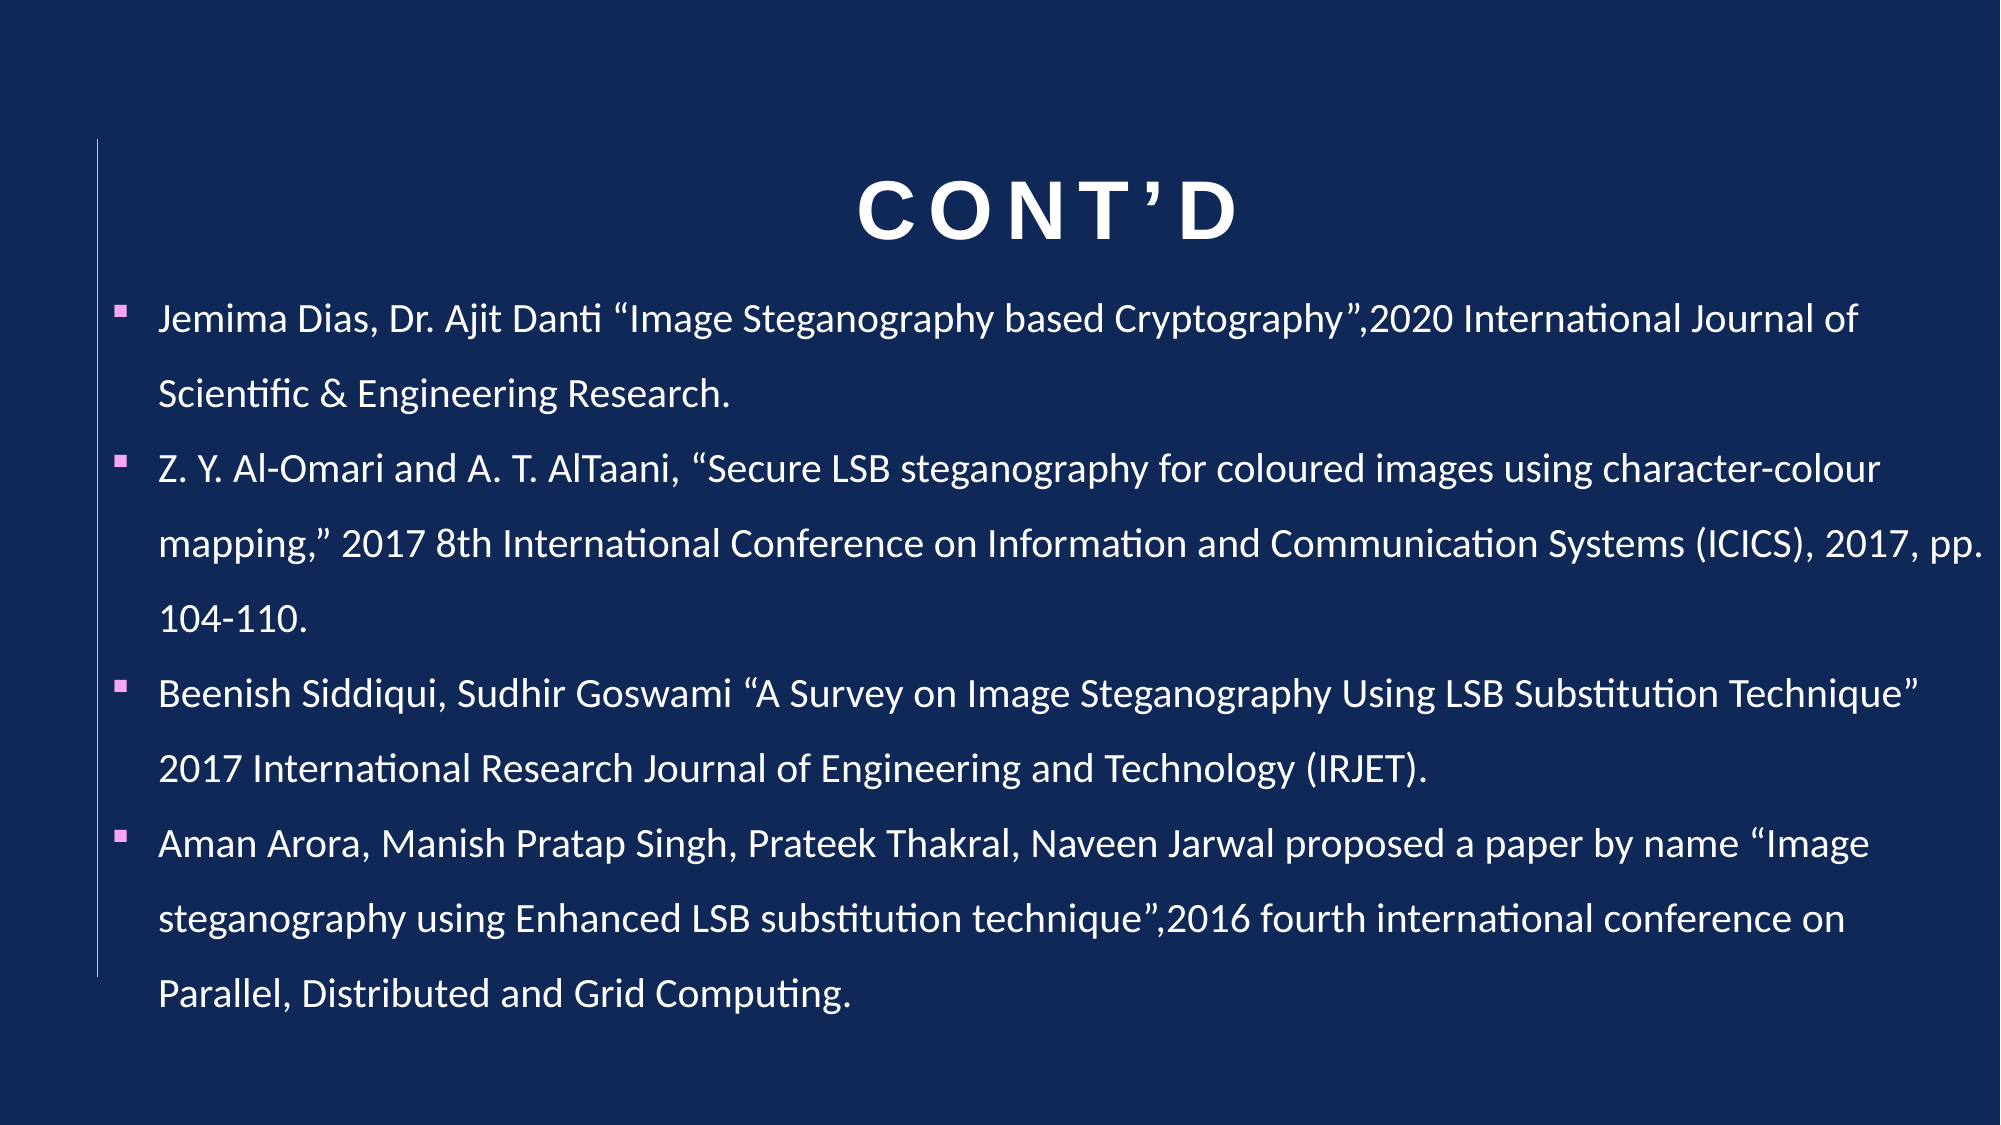

# Cont’d
Jemima Dias, Dr. Ajit Danti “Image Steganography based Cryptography”,2020 International Journal of Scientific & Engineering Research.
Z. Y. Al-Omari and A. T. AlTaani, “Secure LSB steganography for coloured images using character-colour mapping,” 2017 8th International Conference on Information and Communication Systems (ICICS), 2017, pp. 104-110.
Beenish Siddiqui, Sudhir Goswami “A Survey on Image Steganography Using LSB Substitution Technique” 2017 International Research Journal of Engineering and Technology (IRJET).
Aman Arora, Manish Pratap Singh, Prateek Thakral, Naveen Jarwal proposed a paper by name “Image steganography using Enhanced LSB substitution technique”,2016 fourth international conference on Parallel, Distributed and Grid Computing.